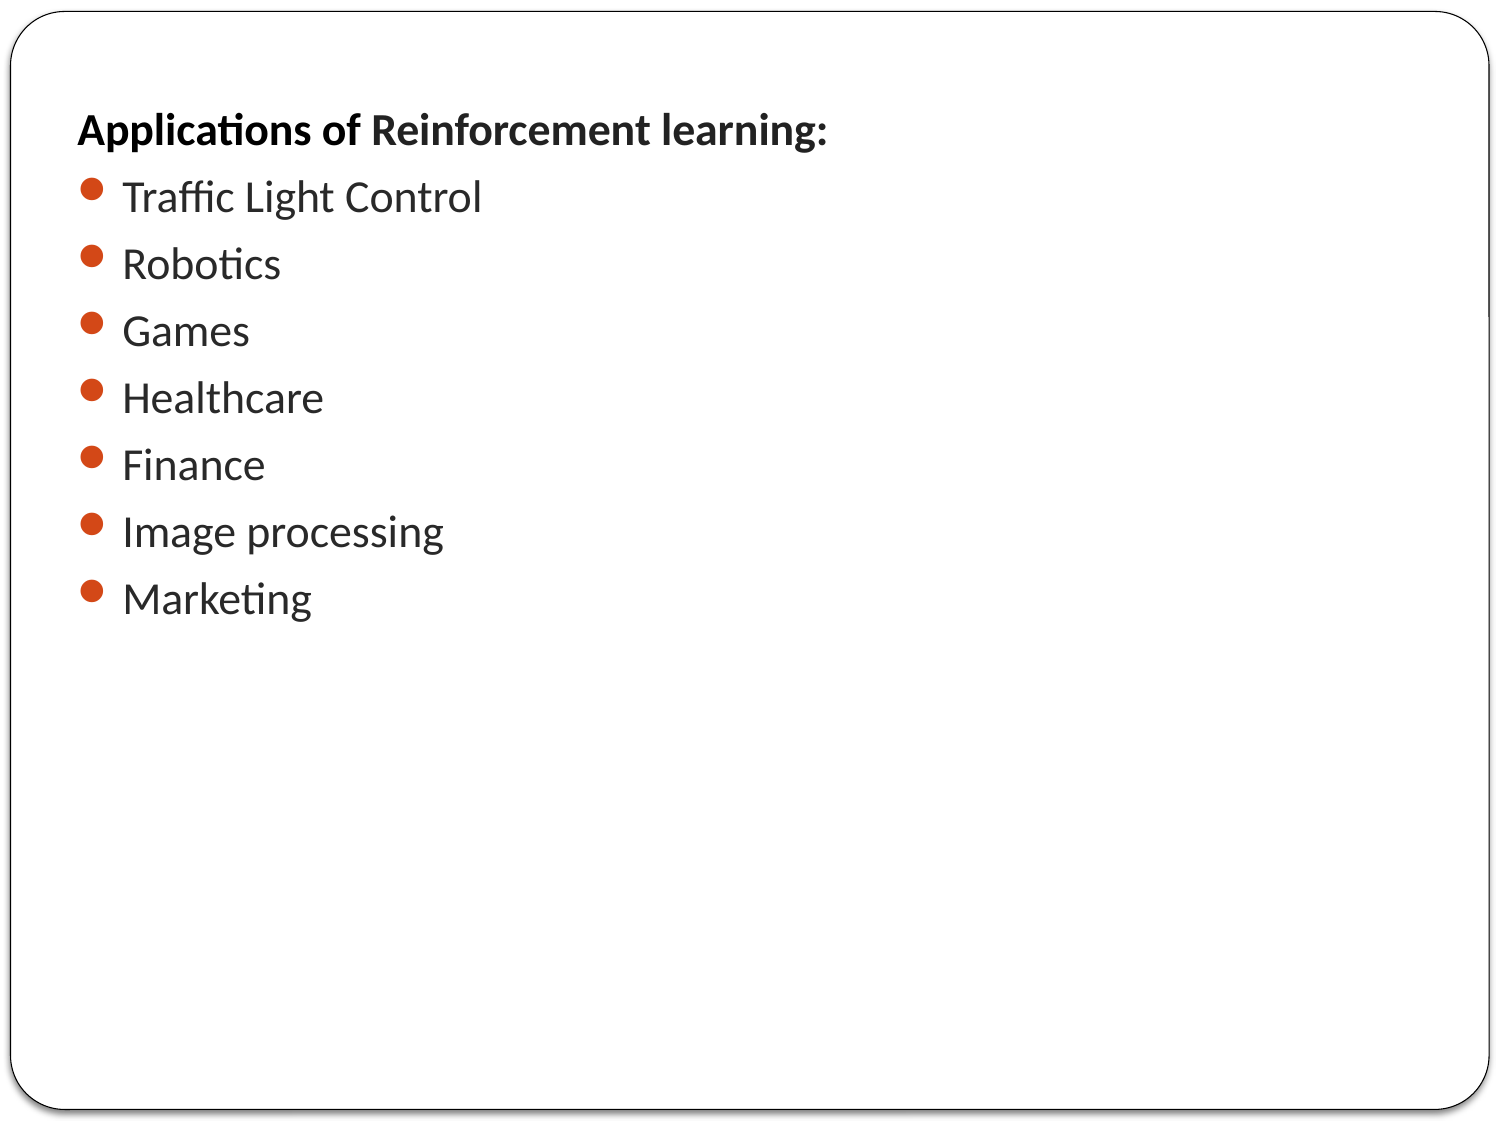

Applications of Reinforcement learning:
Traffic Light Control
Robotics
Games
Healthcare
Finance
Image processing
Marketing